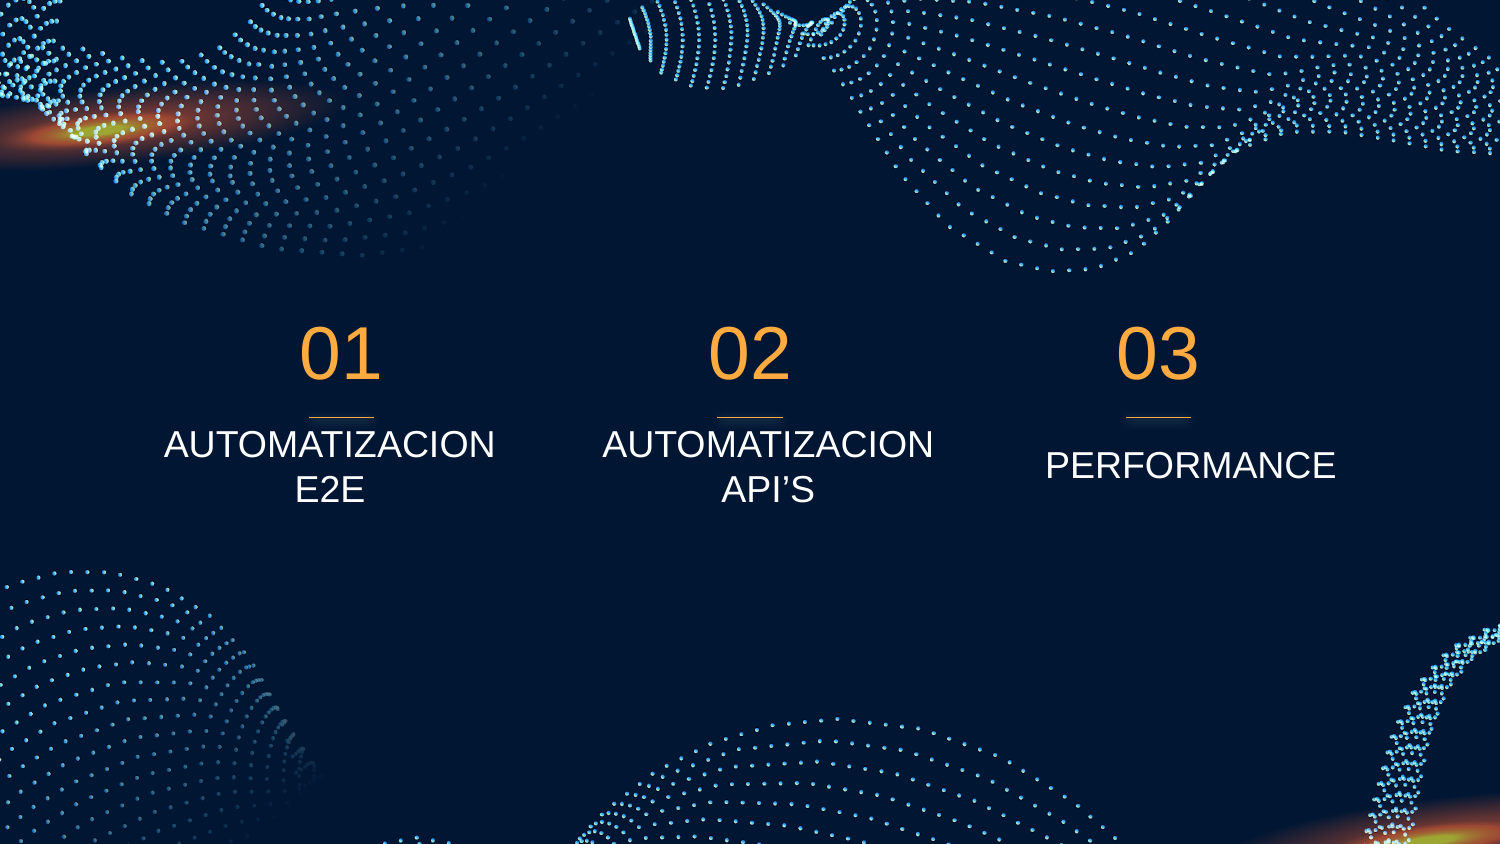

01
02
03
PERFORMANCE
AUTOMATIZACION E2E
# AUTOMATIZACION API’S